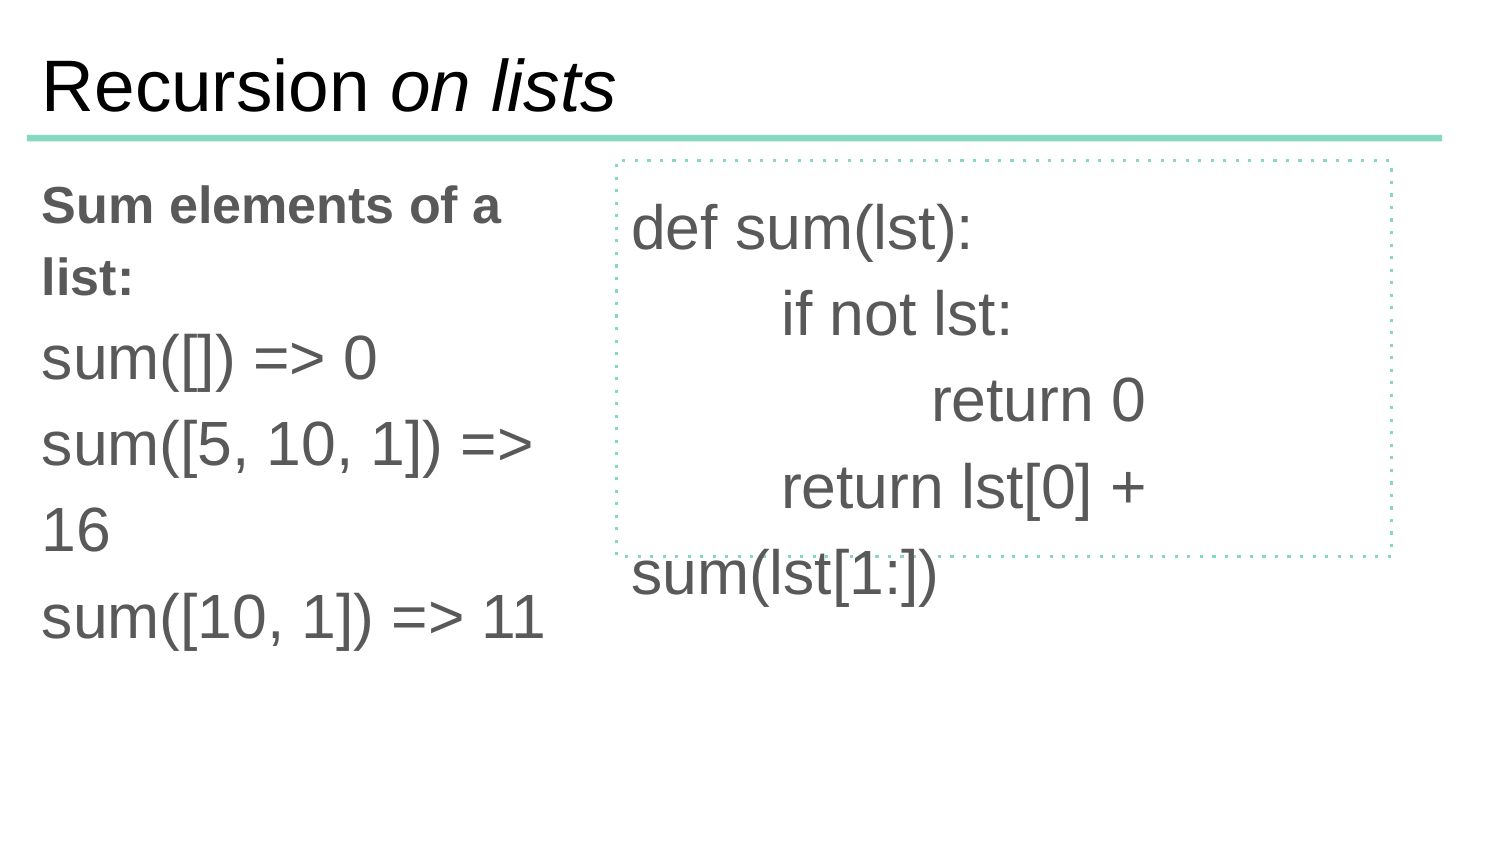

# Recursion on lists
Sum elements of a list:
sum([]) => 0
sum([5, 10, 1]) => 16
sum([10, 1]) => 11

def sum(lst):
	if not lst:
		return 0
	return lst[0] + sum(lst[1:])